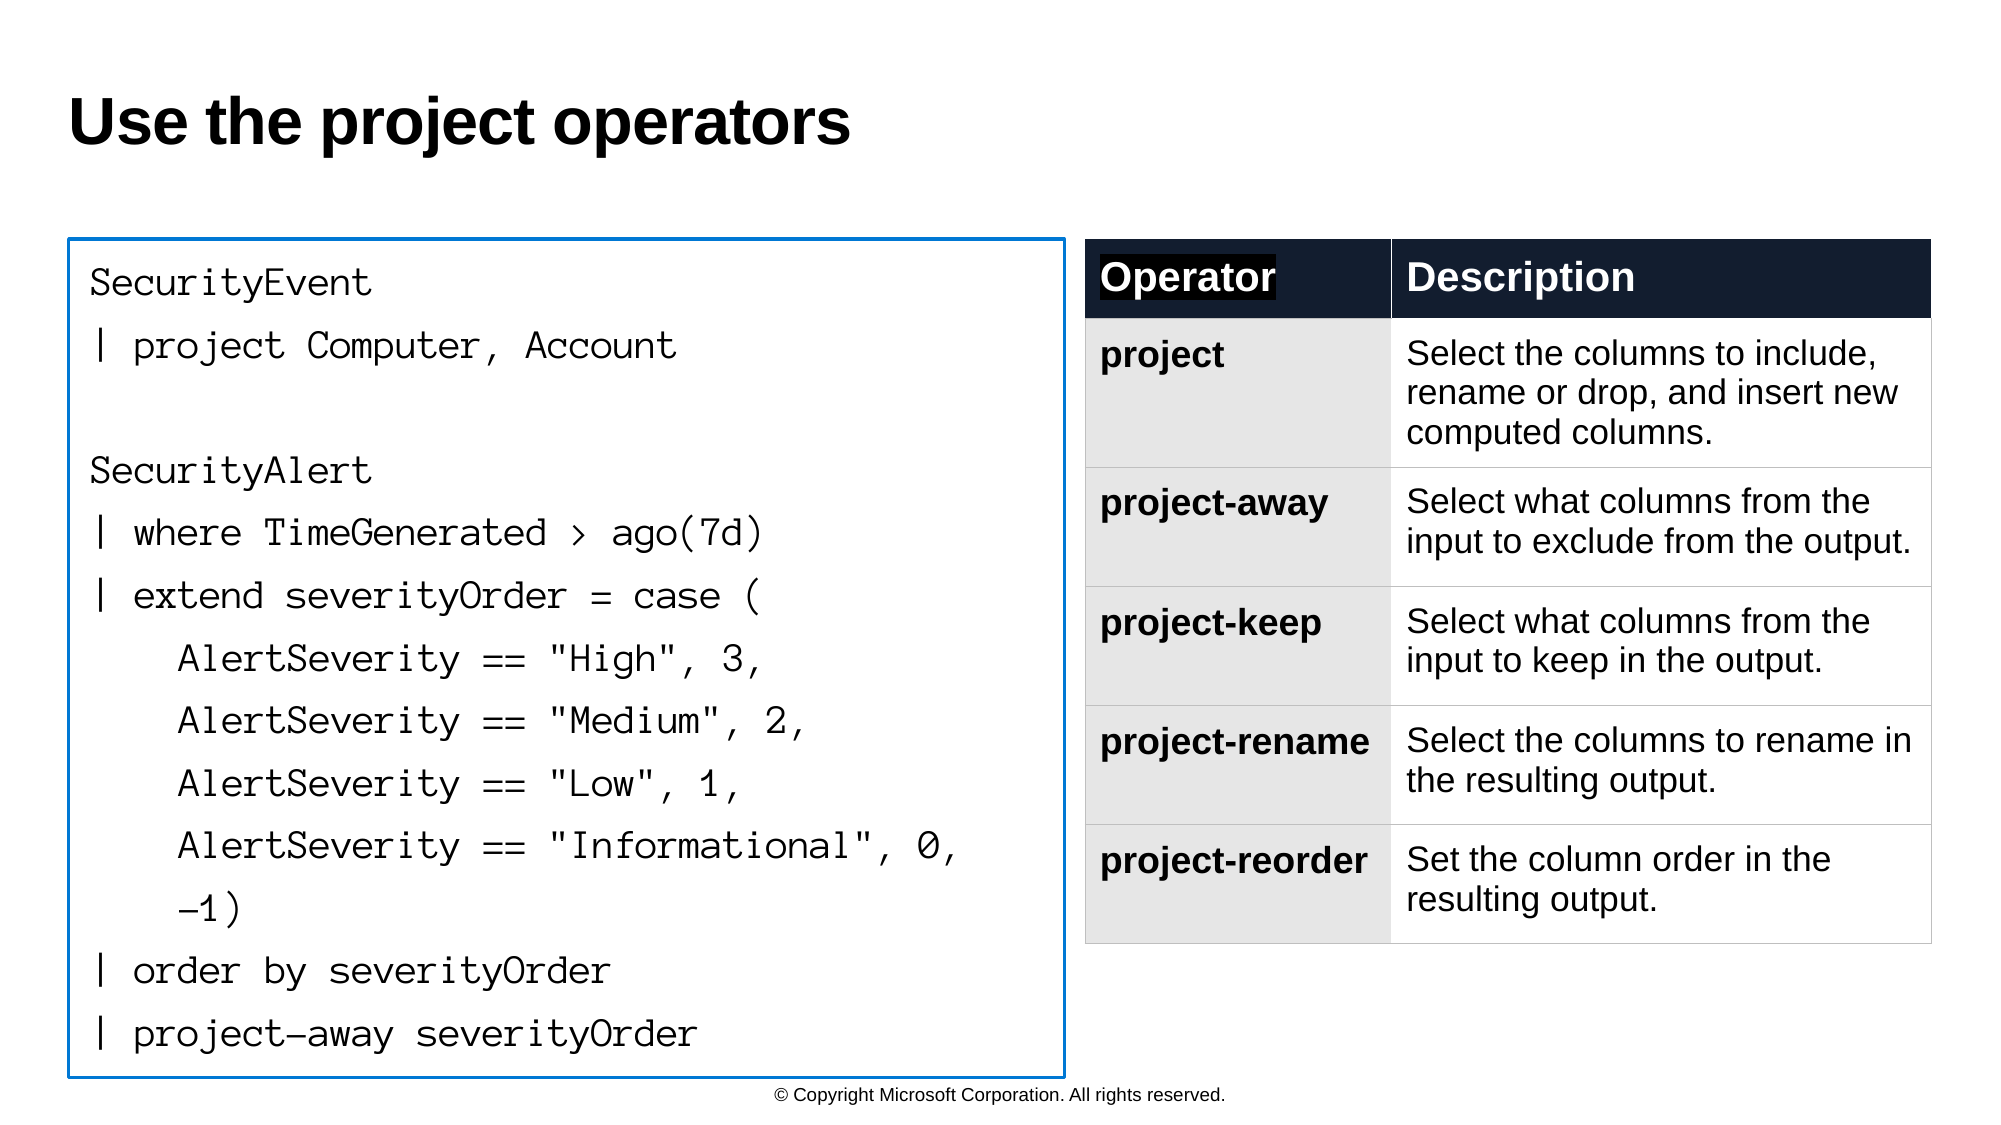

# Use the project operators
SecurityEvent
| project Computer, Account

SecurityAlert
| where TimeGenerated > ago(7d)
| extend severityOrder = case (
    AlertSeverity == "High", 3,
    AlertSeverity == "Medium", 2,
    AlertSeverity == "Low", 1,
    AlertSeverity == "Informational", 0,
    -1)
| order by severityOrder
| project-away severityOrder
| Operator | Description |
| --- | --- |
| project | Select the columns to include, rename or drop, and insert new computed columns. |
| project-away | Select what columns from the input to exclude from the output. |
| project-keep | Select what columns from the input to keep in the output. |
| project-rename | Select the columns to rename in the resulting output. |
| project-reorder | Set the column order in the resulting output. |